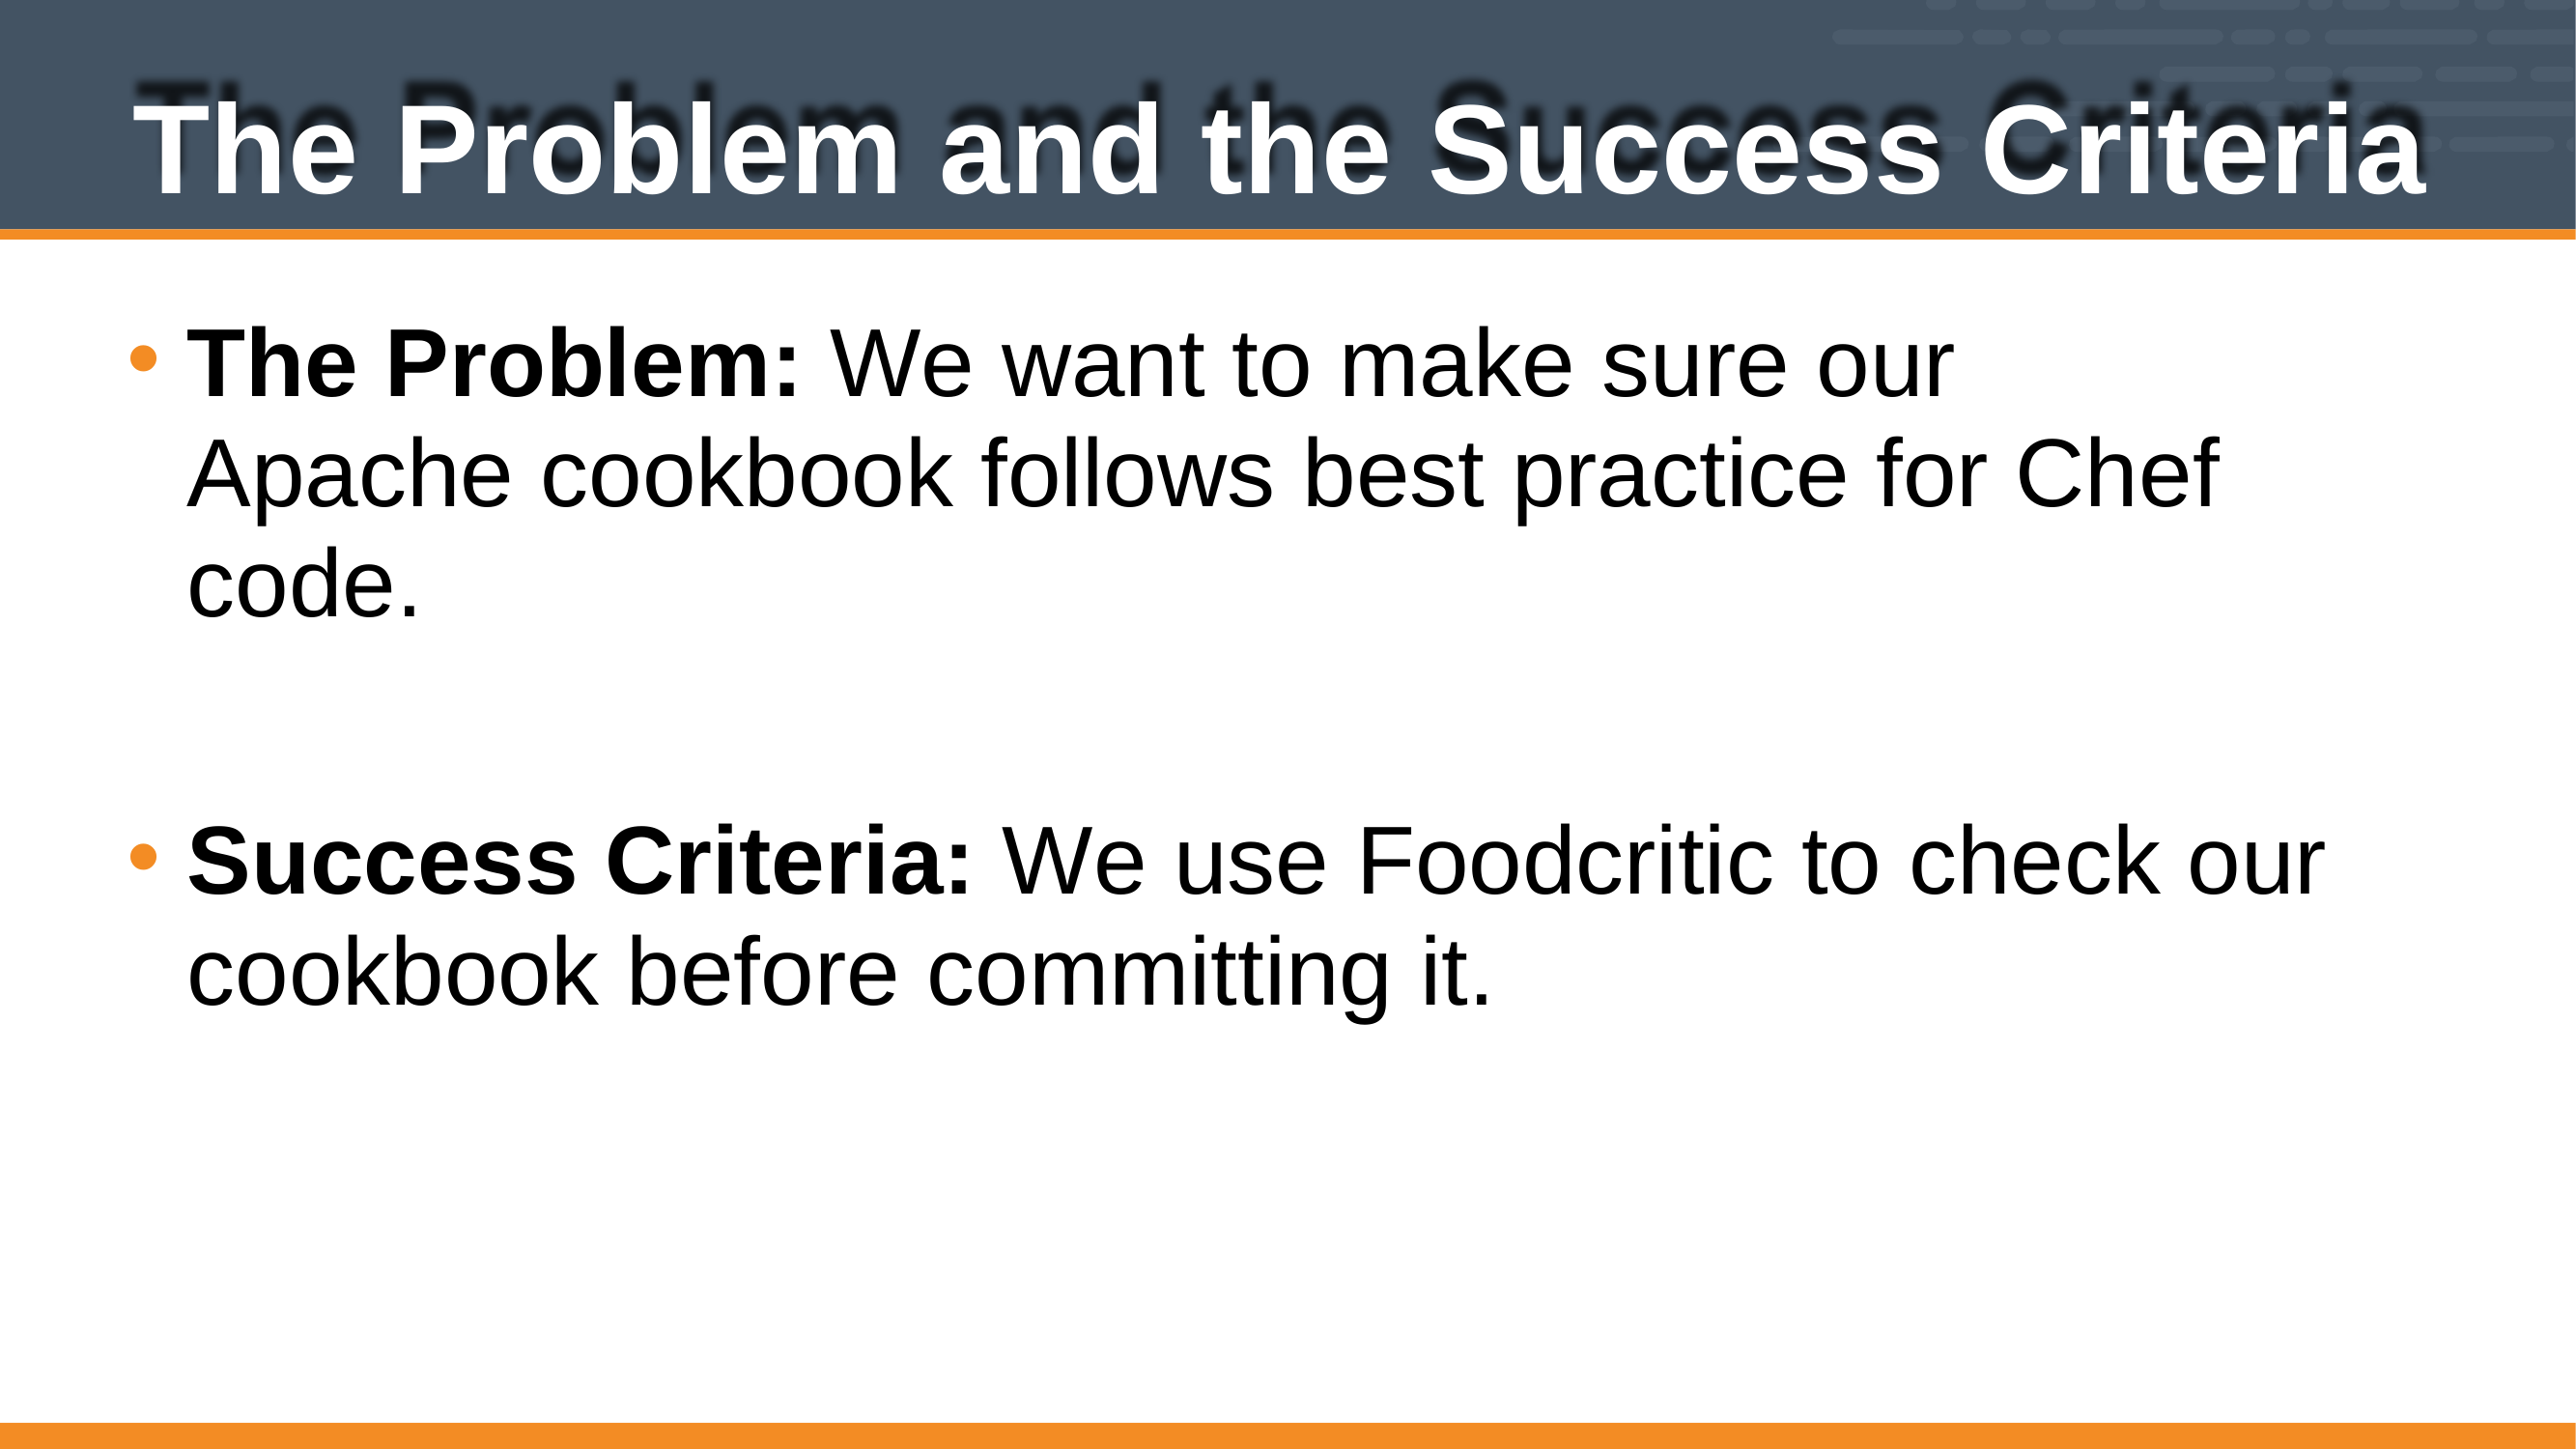

# The Problem and the Success Criteria

The Problem: We want to make sure our Apache cookbook follows best practice for Chef code.

Success Criteria: We use Foodcritic to check our cookbook before committing it.